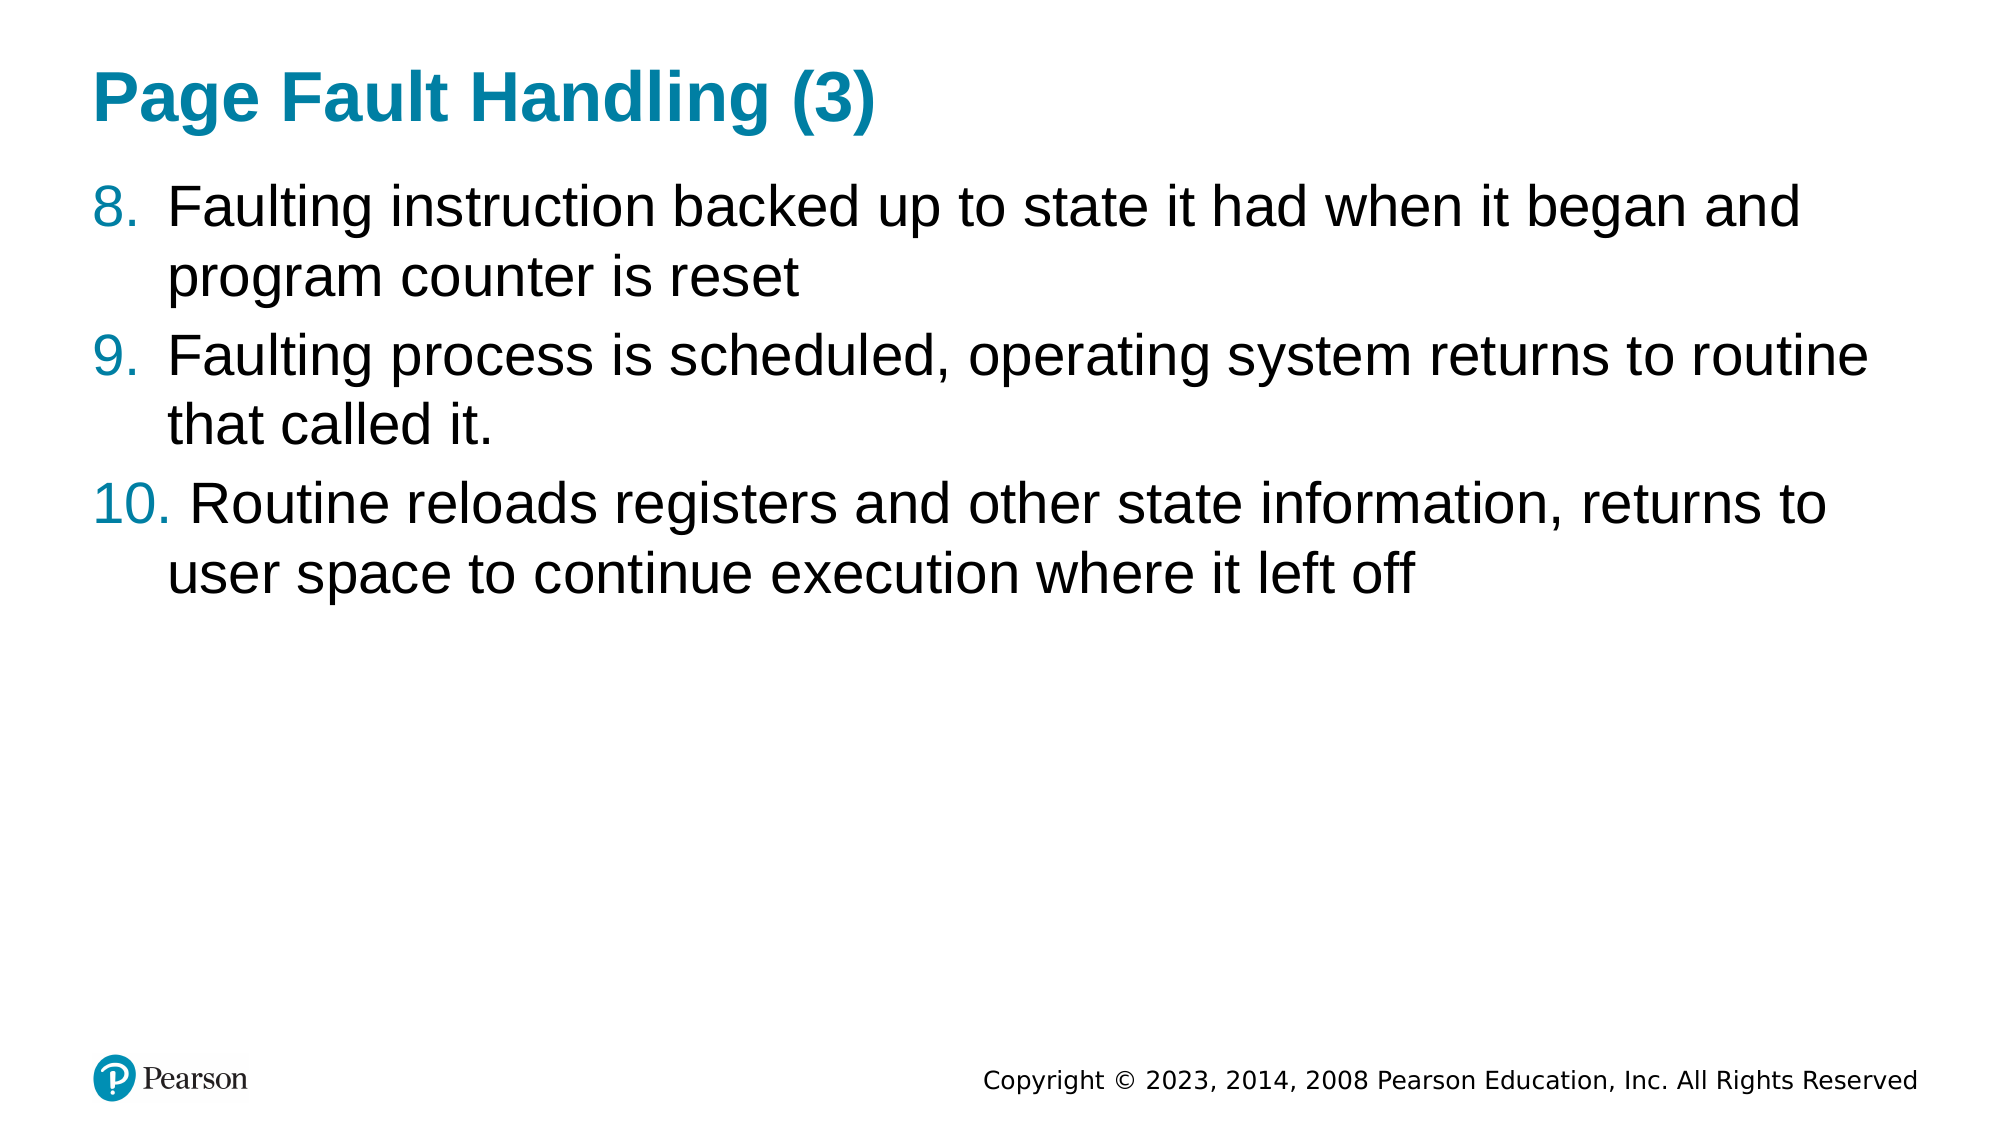

# Page Fault Handling (3)
Faulting instruction backed up to state it had when it began and program counter is reset
Faulting process is scheduled, operating system returns to routine that called it.
 Routine reloads registers and other state information, returns to user space to continue execution where it left off